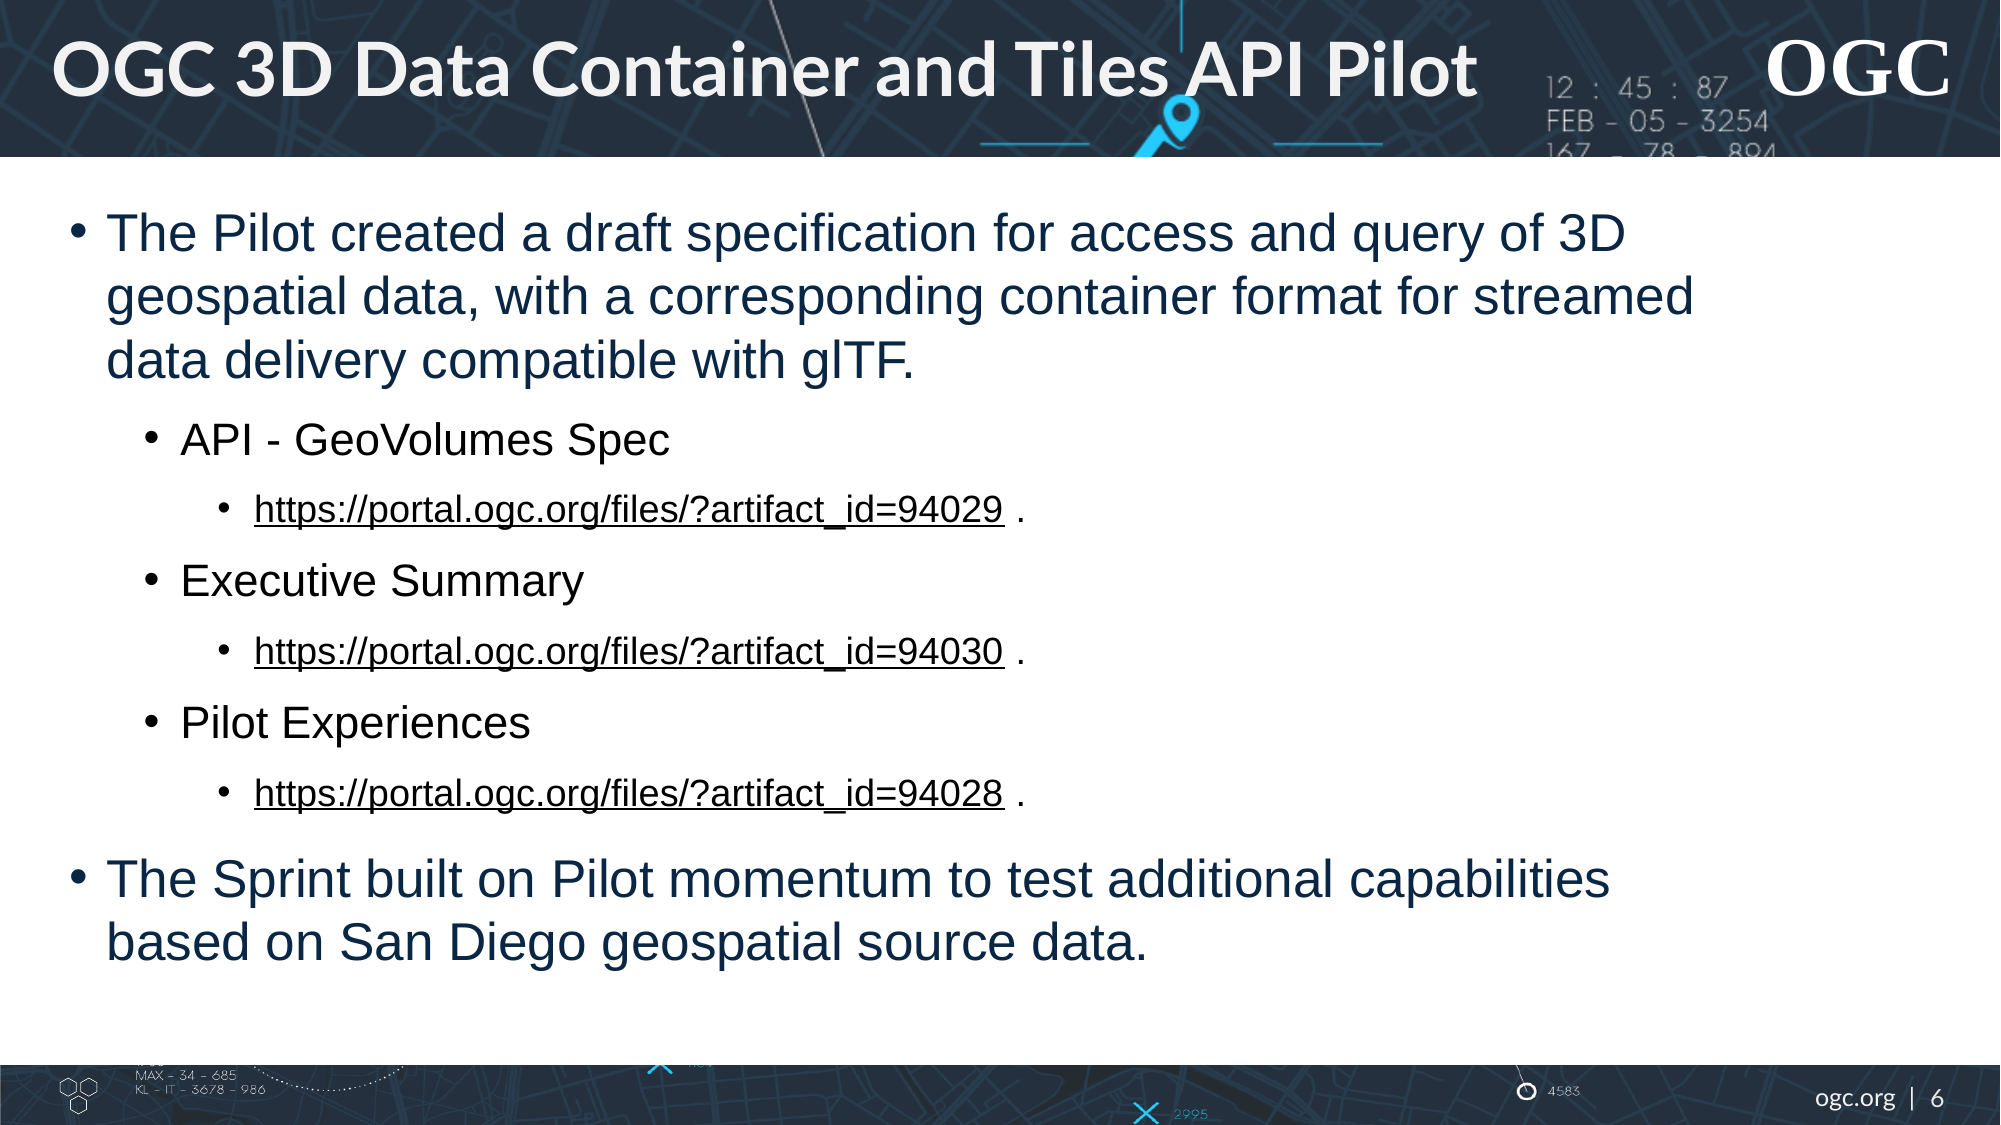

# OGC 3D Data Container and Tiles API Pilot
The Pilot created a draft specification for access and query of 3D geospatial data, with a corresponding container format for streamed data delivery compatible with glTF.
API - GeoVolumes Spec
https://portal.ogc.org/files/?artifact_id=94029 .
Executive Summary
https://portal.ogc.org/files/?artifact_id=94030 .
Pilot Experiences
https://portal.ogc.org/files/?artifact_id=94028 .
The Sprint built on Pilot momentum to test additional capabilities based on San Diego geospatial source data.
6